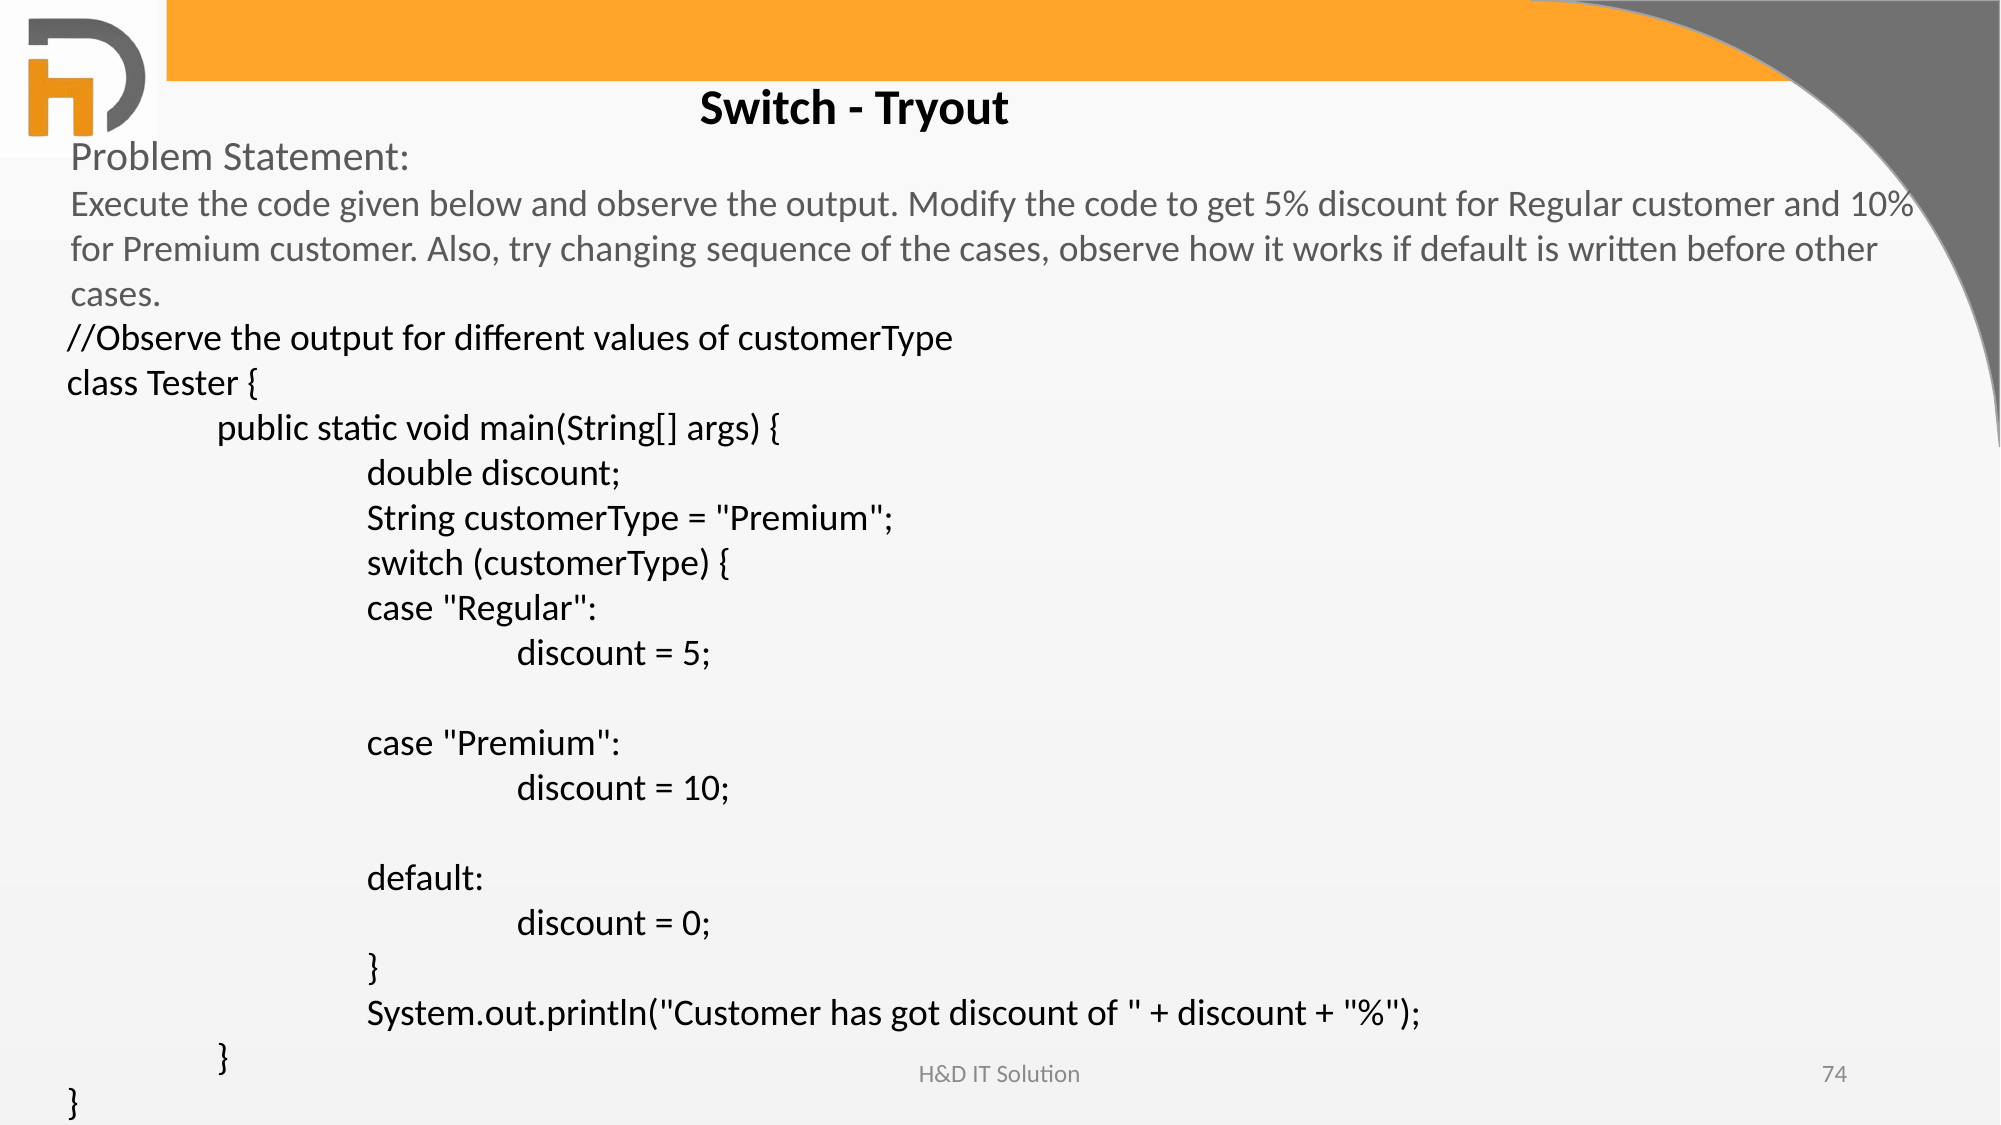

Switch - Tryout
Problem Statement:
Execute the code given below and observe the output. Modify the code to get 5% discount for Regular customer and 10% for Premium customer. Also, try changing sequence of the cases, observe how it works if default is written before other cases.
//Observe the output for different values of customerType
class Tester {
	public static void main(String[] args) {
		double discount;
		String customerType = "Premium";
		switch (customerType) {
		case "Regular":
			discount = 5;

		case "Premium":
			discount = 10;

		default:
			discount = 0;
		}
		System.out.println("Customer has got discount of " + discount + "%");
	}
}
H&D IT Solution
74